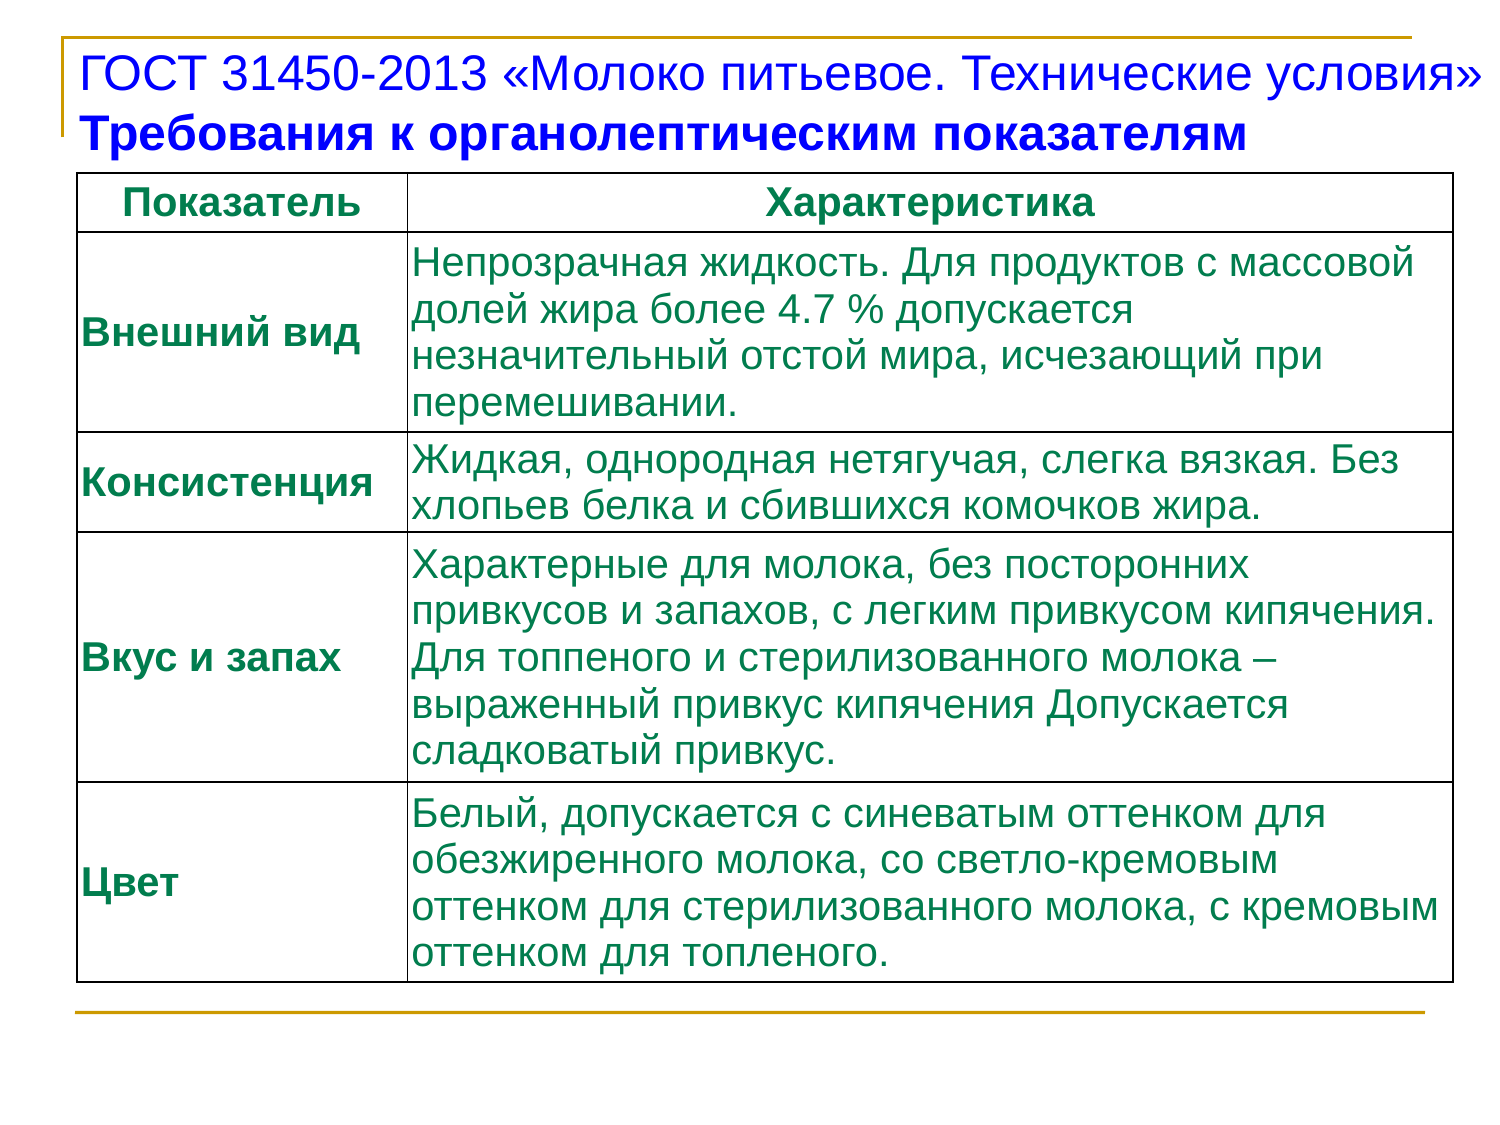

ГОСТ 31450-2013 «Молоко питьевое. Технические условия»
Требования к органолептическим показателям
| Показатель | Характеристика |
| --- | --- |
| Внешний вид | Непрозрачная жидкость. Для продуктов с массовой долей жира более 4.7 % допускается незначительный отстой мира, исчезающий при перемешивании. |
| Консистенция | Жидкая, однородная нетягучая, слегка вязкая. Без хлопьев белка и сбившихся комочков жира. |
| Вкус и запах | Характерные для молока, без посторонних привкусов и запахов, с легким привкусом кипячения. Для топпеного и стерилизованного молока – выраженный привкус кипячения Допускается сладковатый привкус. |
| Цвет | Белый, допускается с синеватым оттенком для обезжиренного молока, со светло-кре­мовым оттенком для стерилизованного молока, с кремовым оттенком для топленого. |